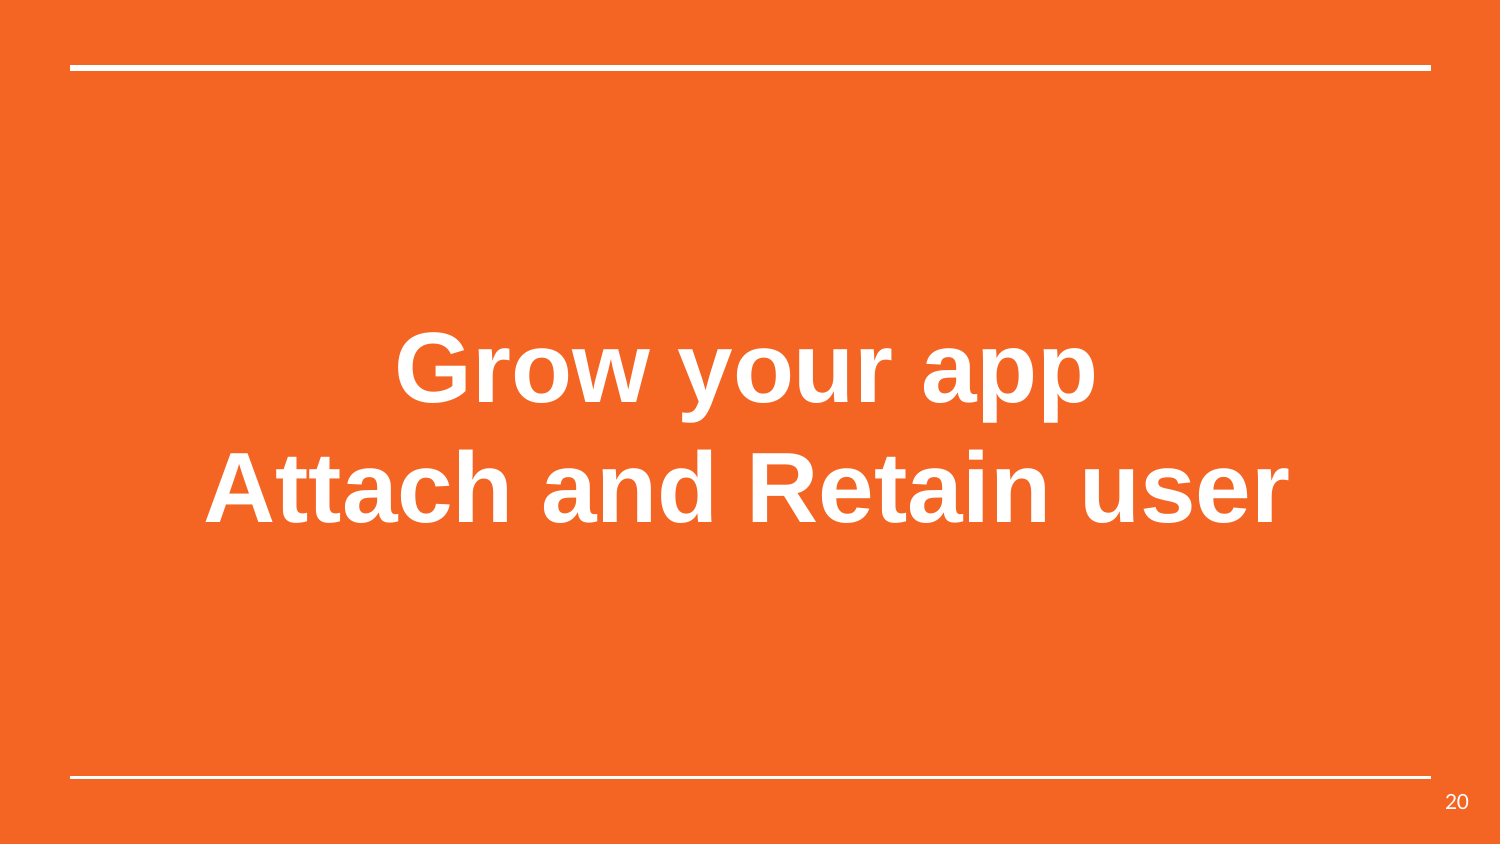

# Grow your app
Attach and Retain user
20